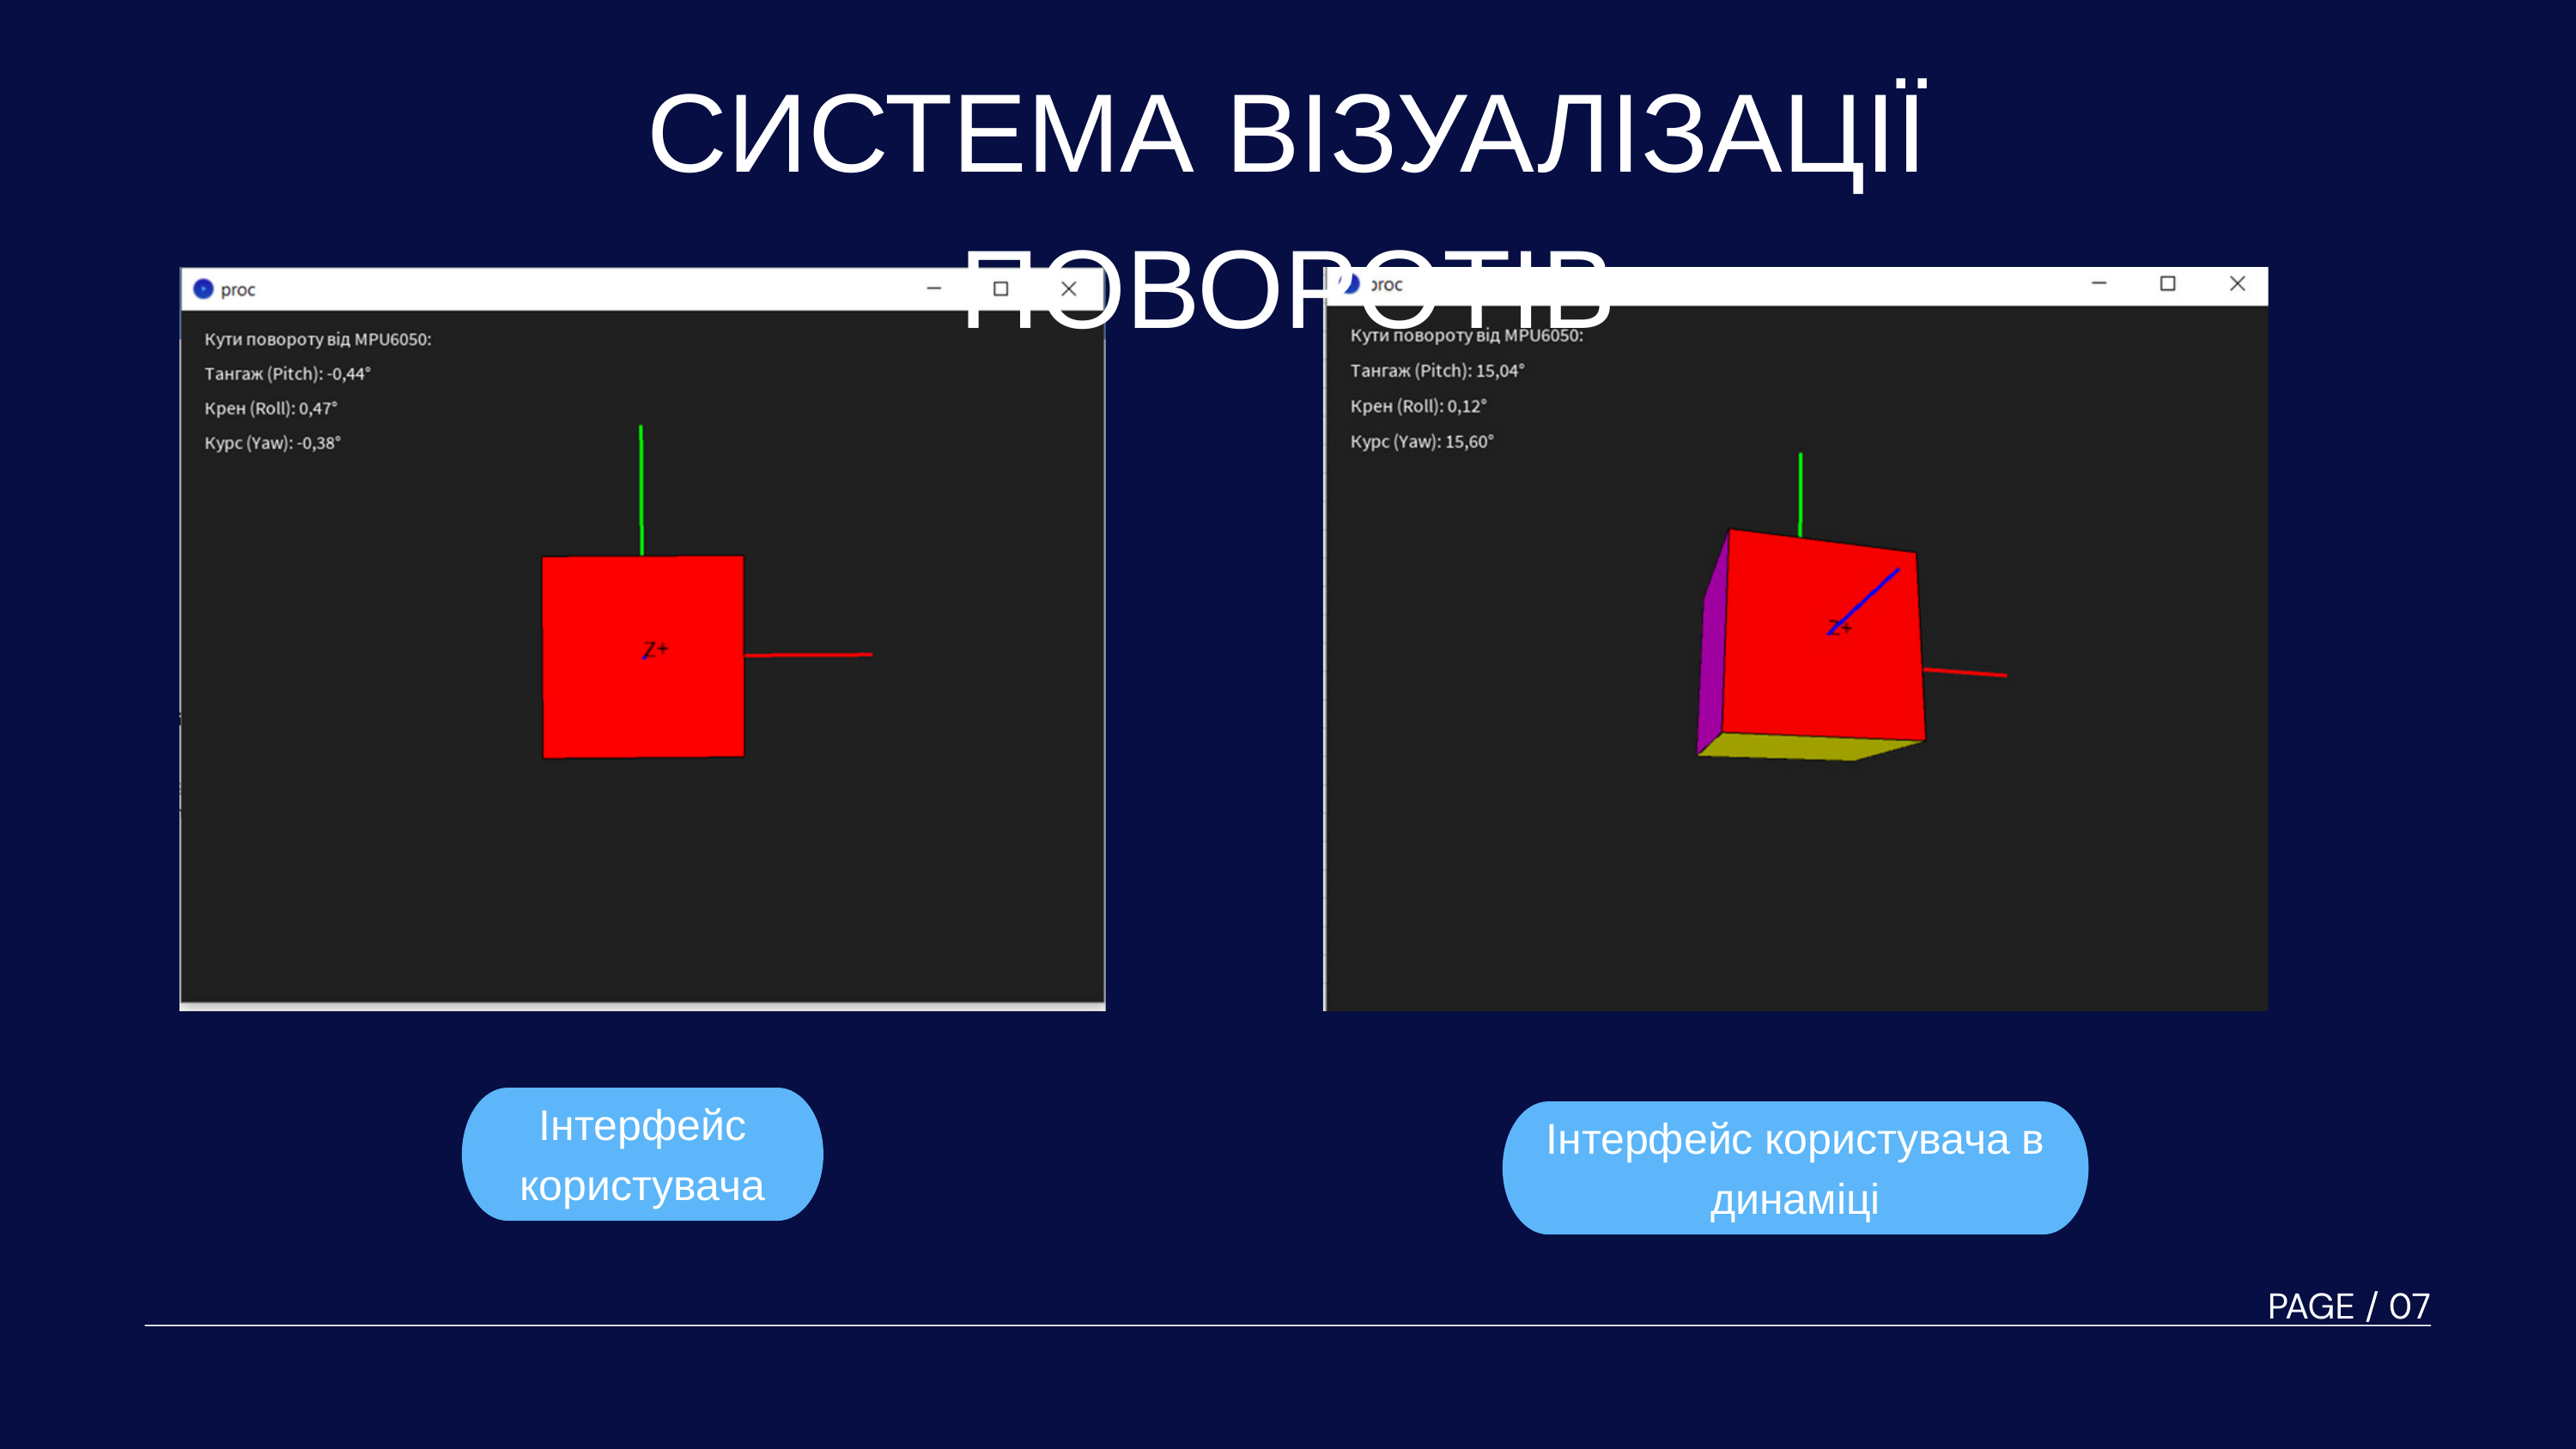

СИСТЕМА ВІЗУАЛІЗАЦІЇ ПОВОРОТІВ

Інтерфейс користувача

Інтерфейс користувача в динаміці
 PAGE / 07